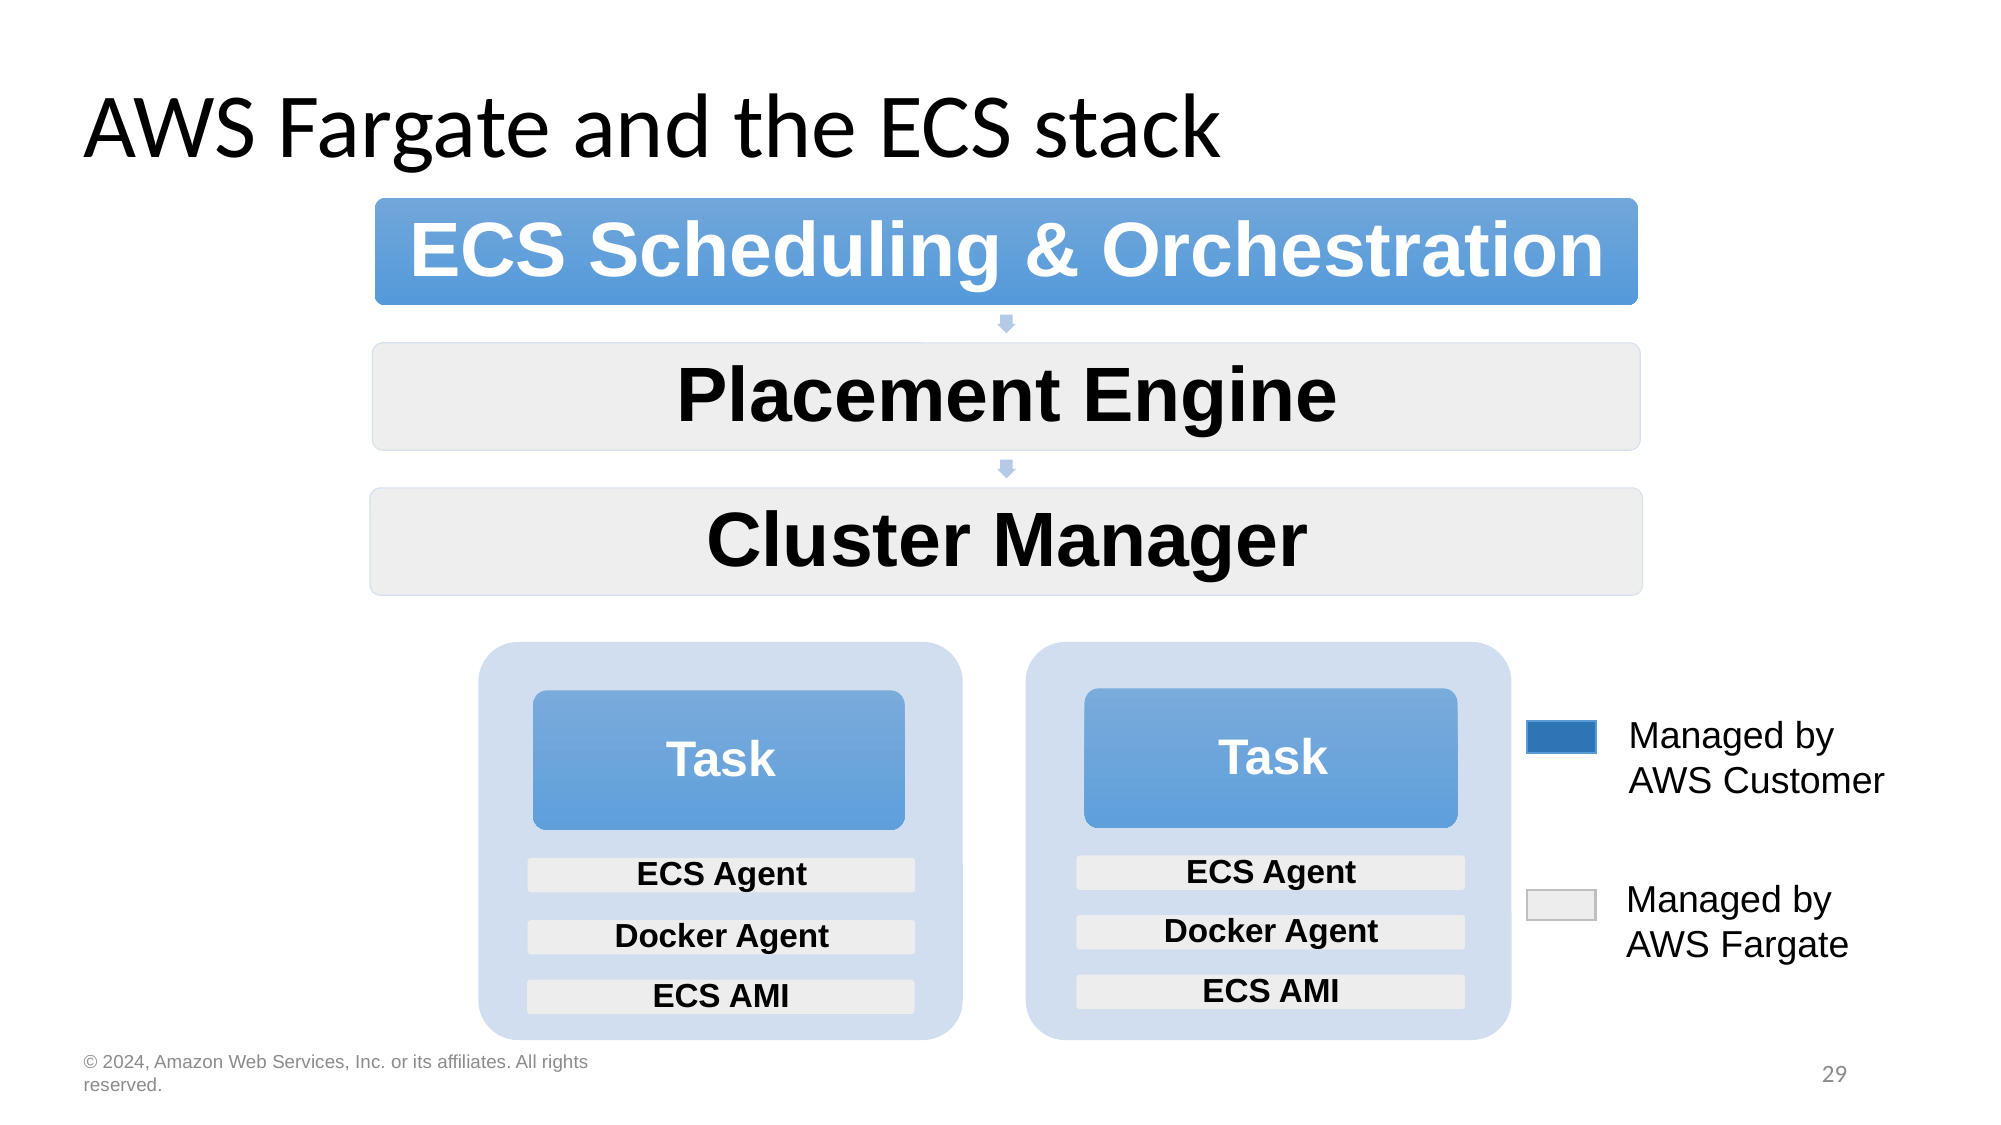

# AWS Fargate and the ECS stack
ECS Scheduling & Orchestration
Placement Engine
Cluster Manager

Task
ECS Agent
Docker Agent
ECS AMI

Task
ECS Agent
Docker Agent
ECS AMI
Managed by
AWS Customer

Managed by
AWS Fargate

© 2024, Amazon Web Services, Inc. or its affiliates. All rights reserved.
29